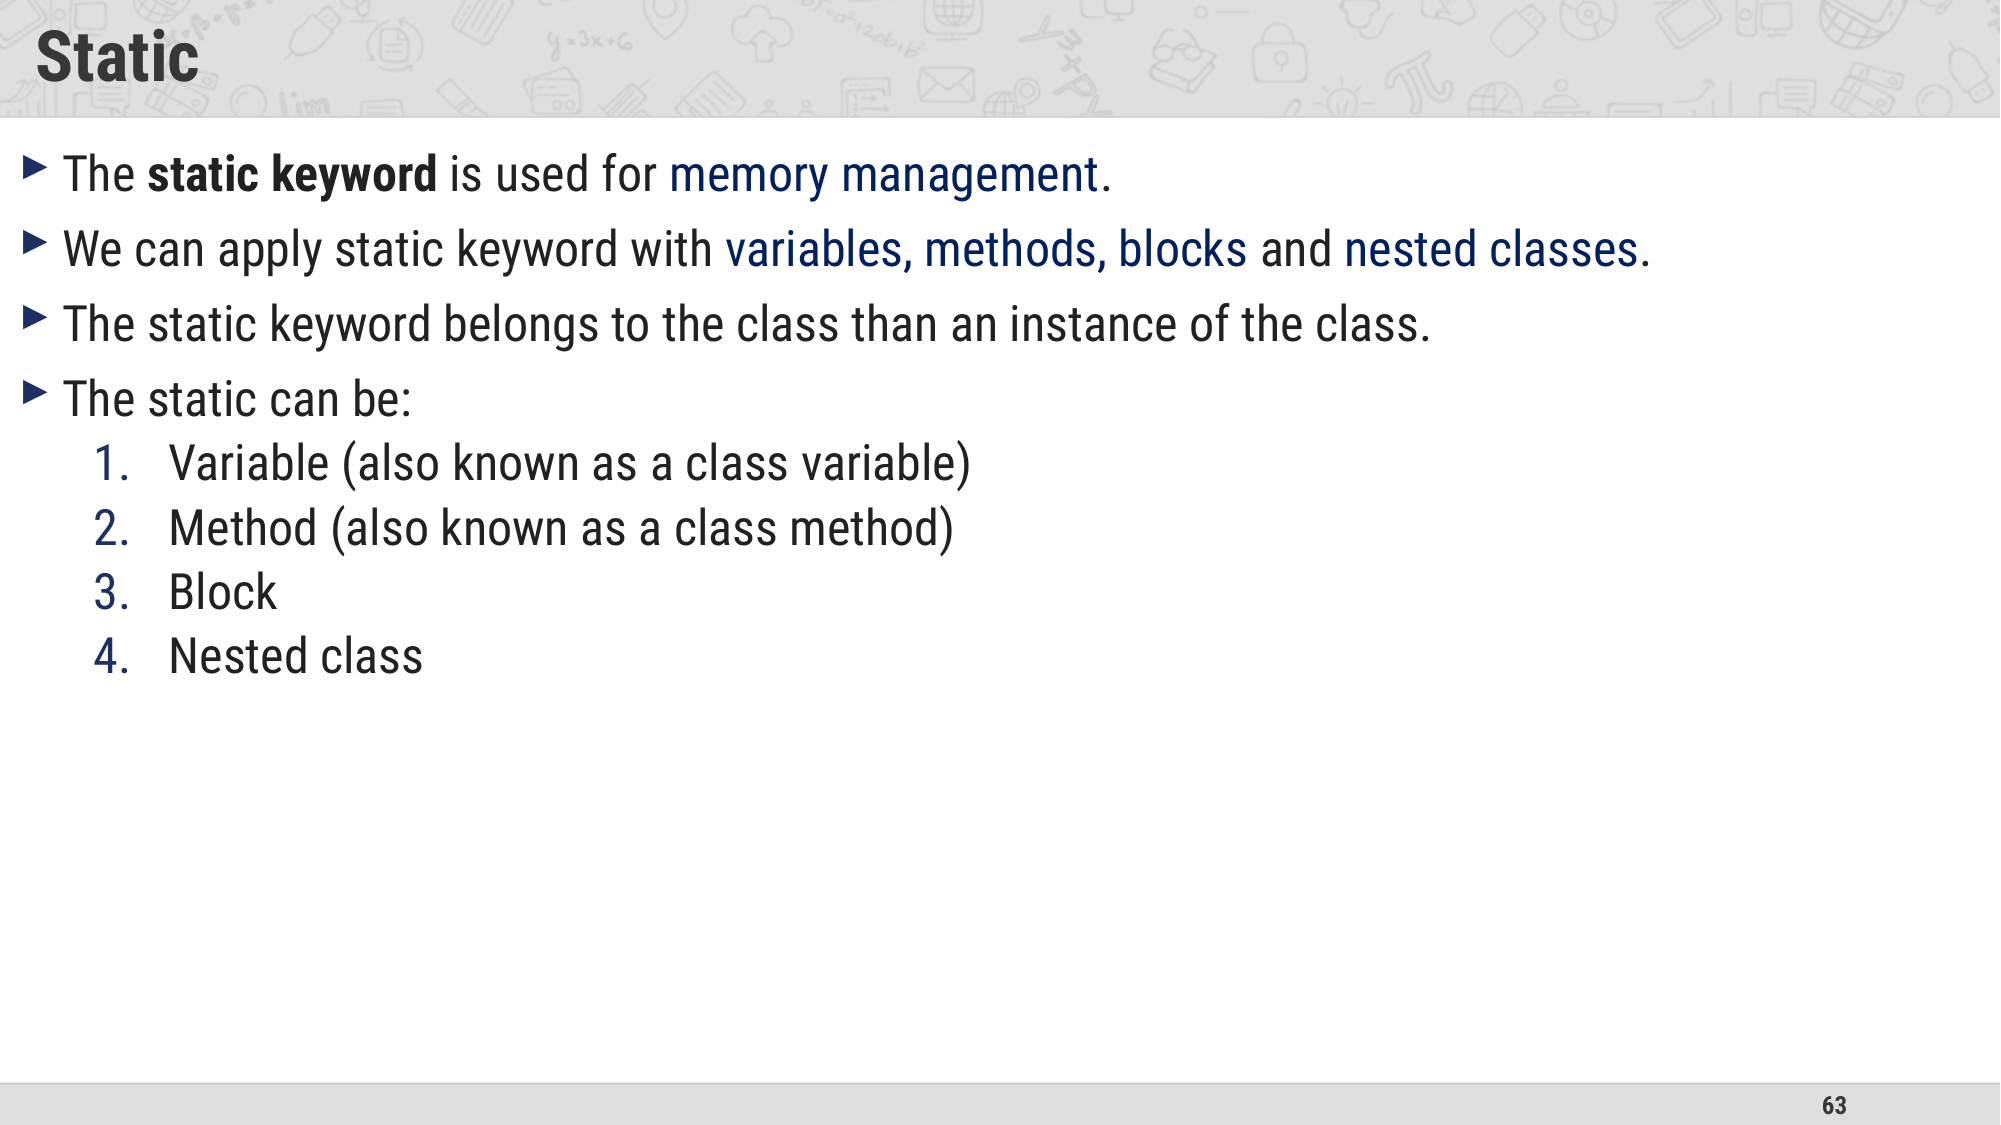

# Static
The static keyword is used for memory management.
We can apply static keyword with variables, methods, blocks and nested classes.
The static keyword belongs to the class than an instance of the class.
The static can be:
Variable (also known as a class variable)
Method (also known as a class method)
Block
Nested class